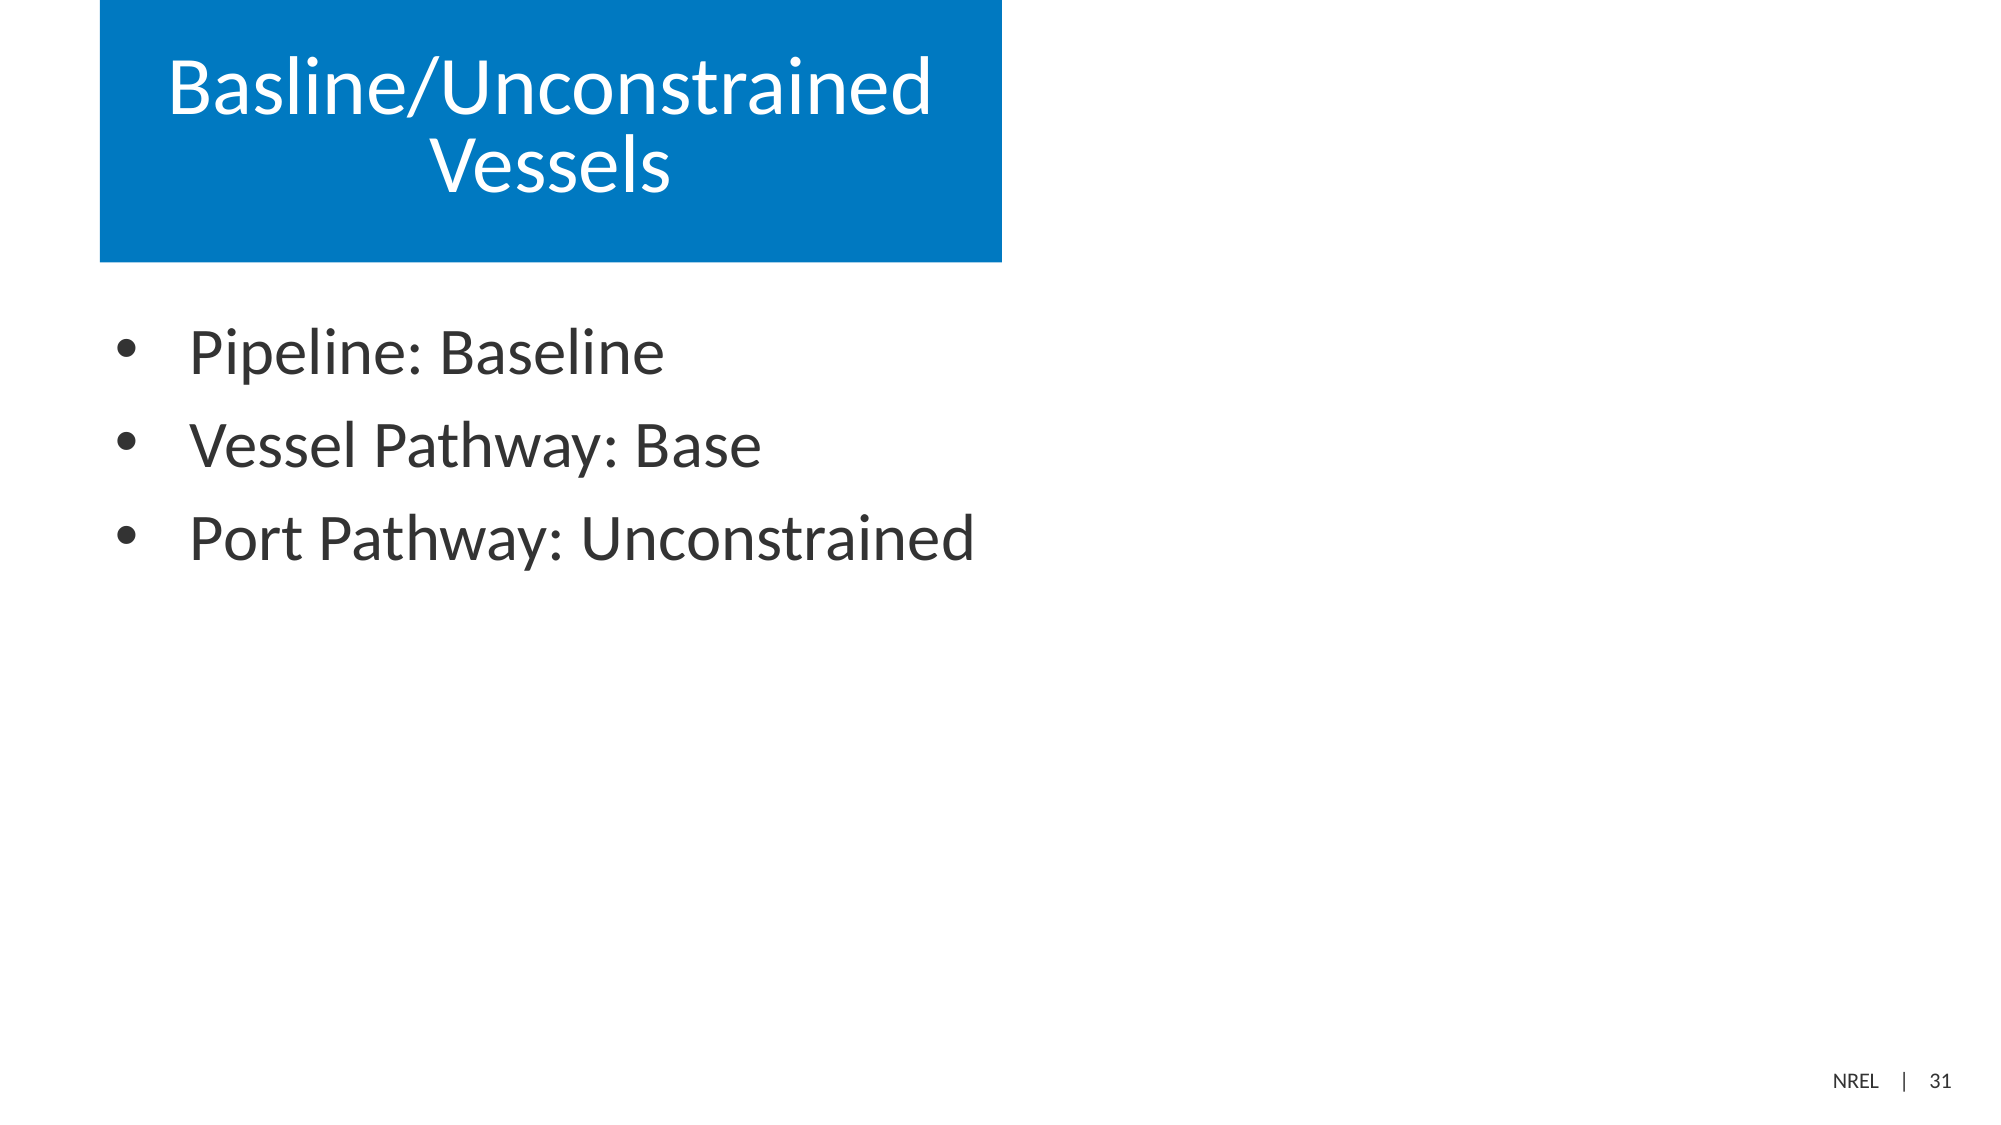

# Basline/Unconstrained Vessels
Pipeline: Baseline
Vessel Pathway: Base
Port Pathway: Unconstrained